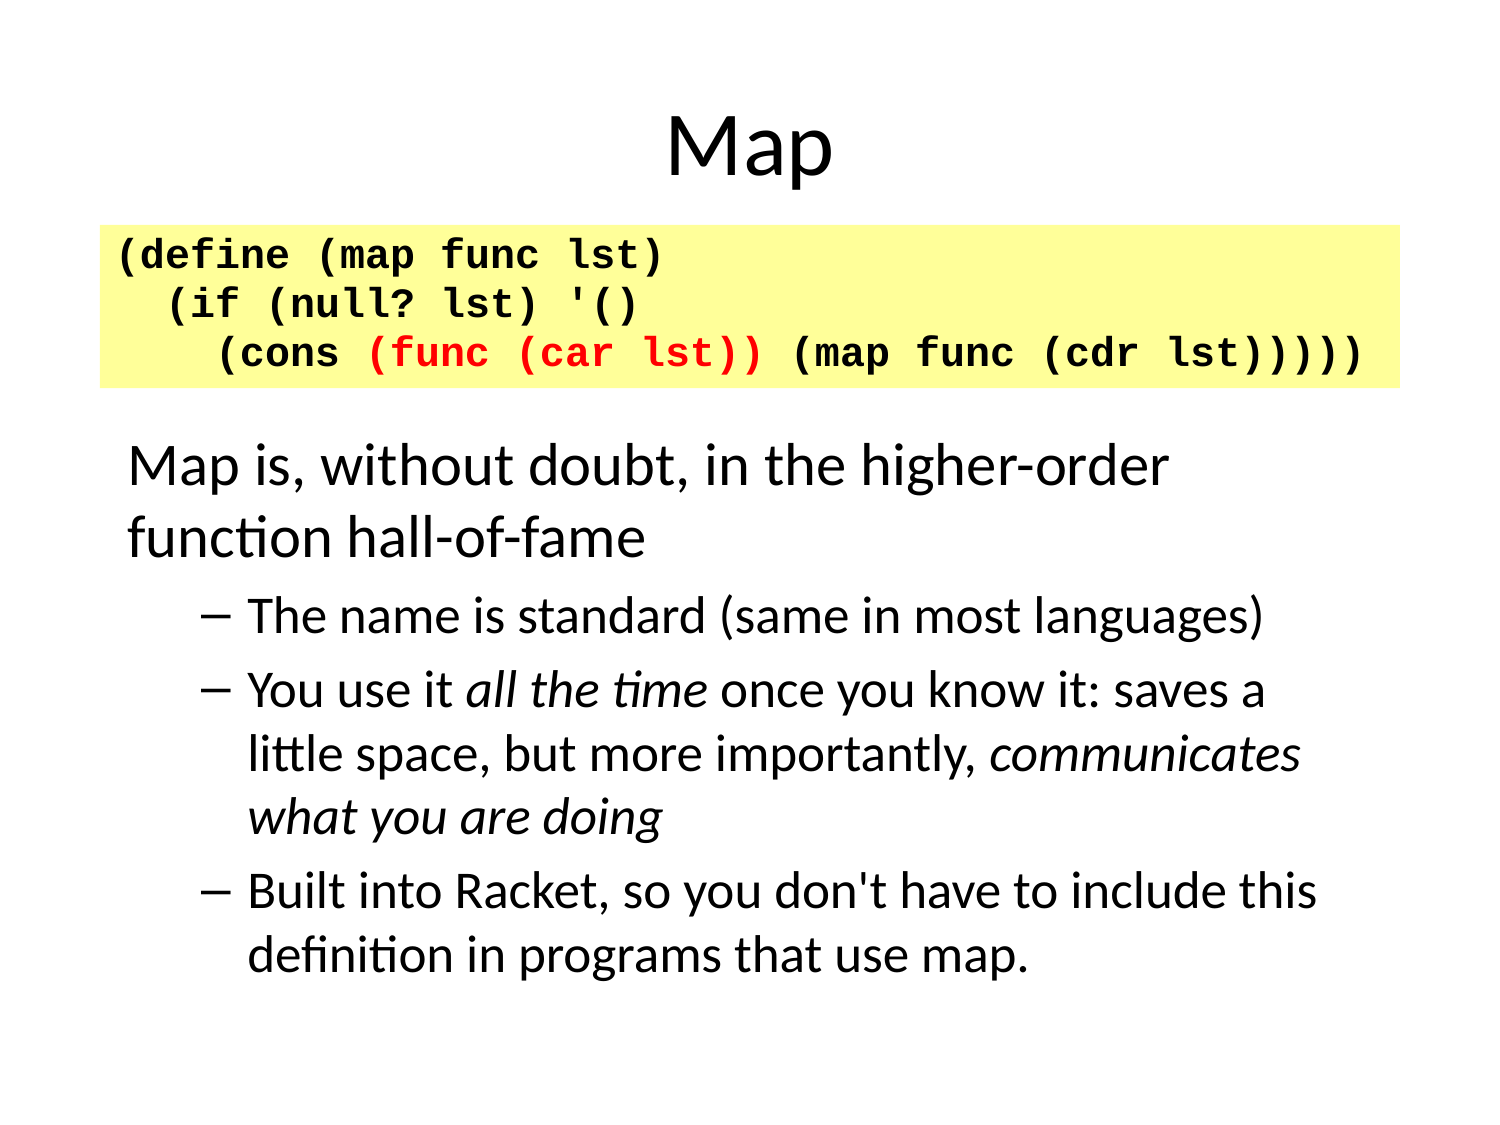

# Map
(define (map func lst)
  (if (null? lst) '()
    (cons (func (car lst)) (map func (cdr lst)))))
Map is, without doubt, in the higher-order function hall-of-fame
The name is standard (same in most languages)
You use it all the time once you know it: saves a little space, but more importantly, communicates what you are doing
Built into Racket, so you don't have to include this definition in programs that use map.